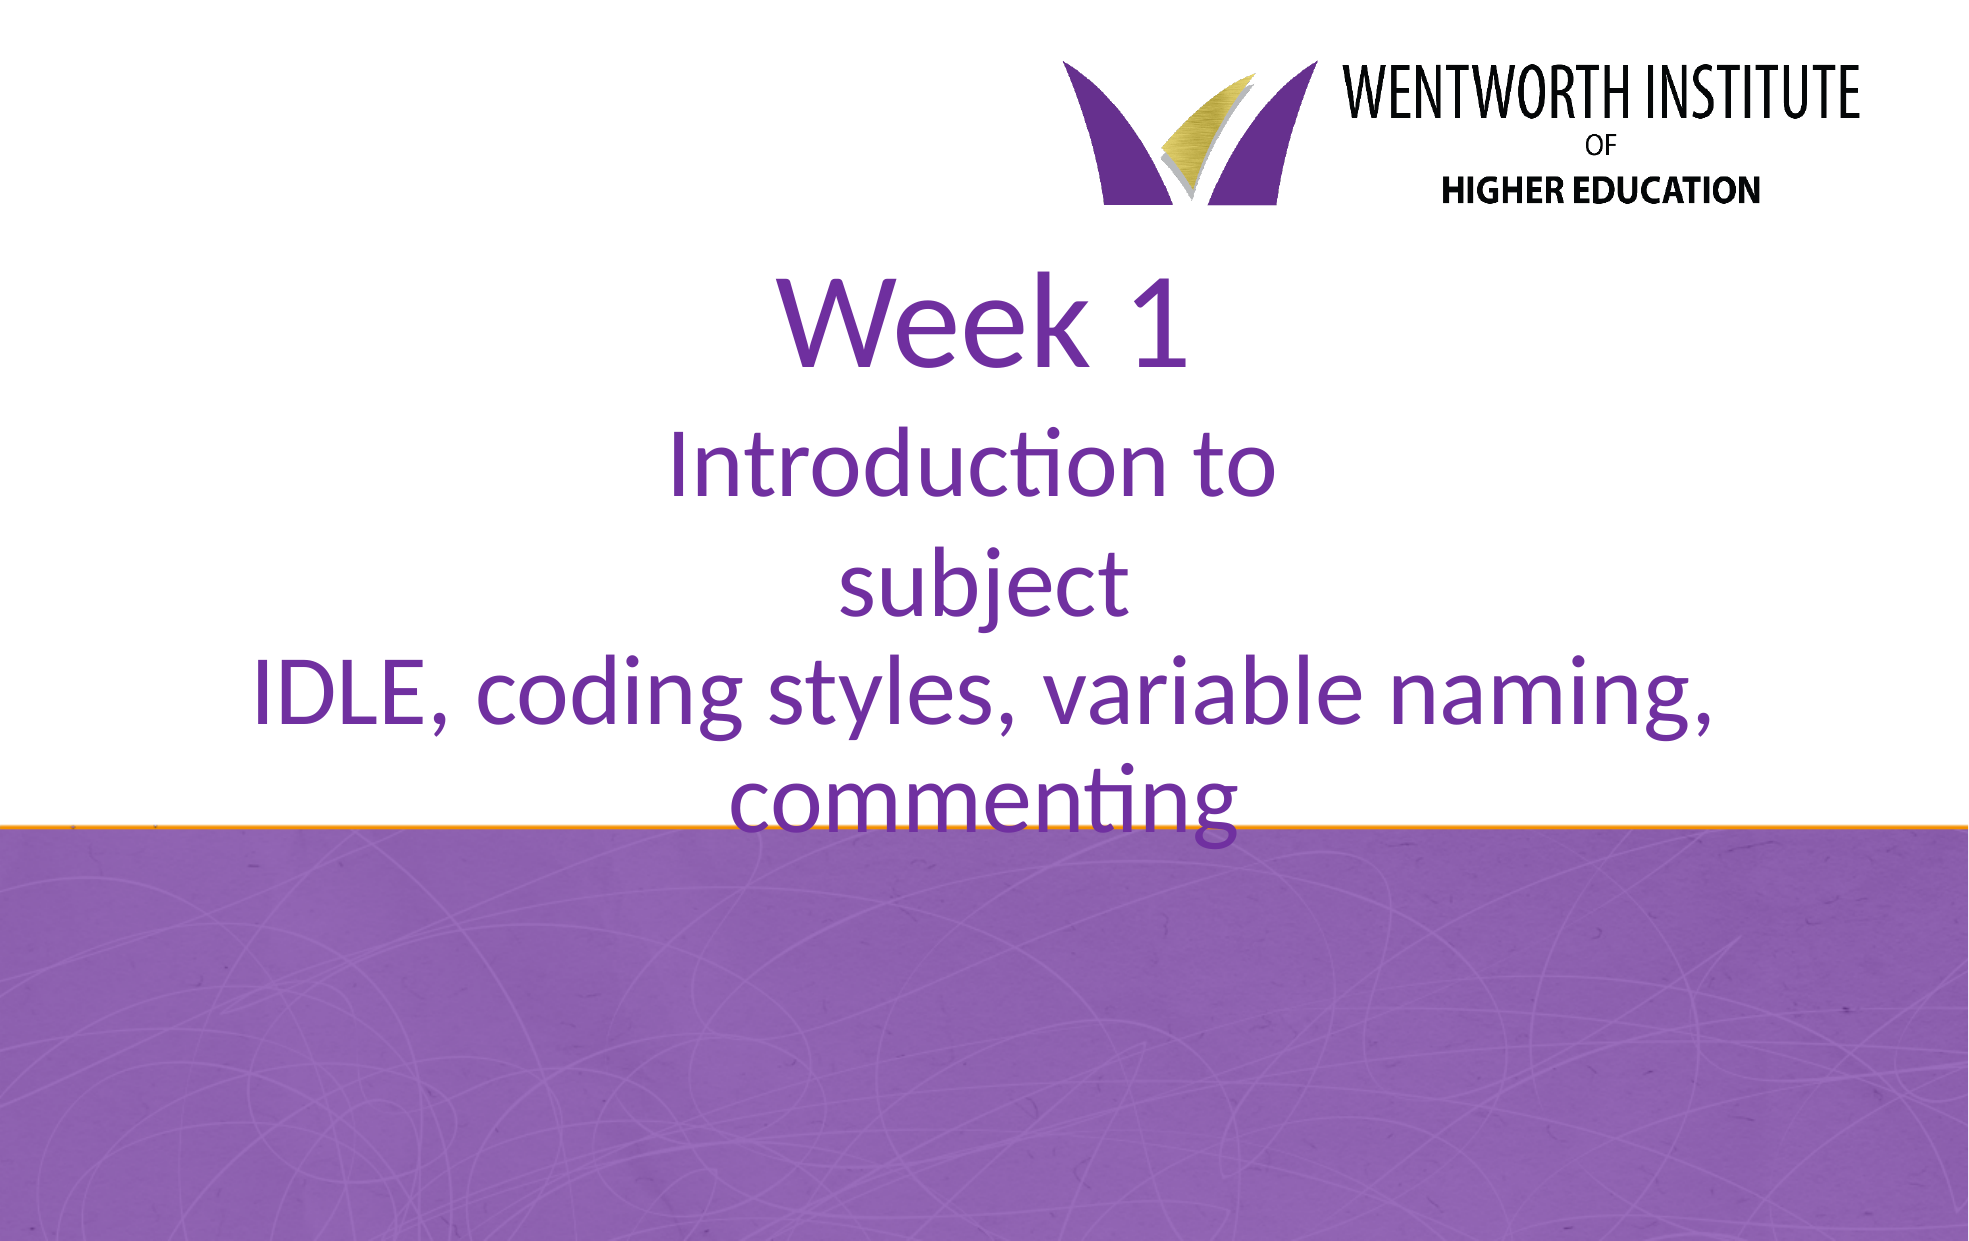

Week 1
Introduction to
subject
IDLE, coding styles, variable naming, commenting